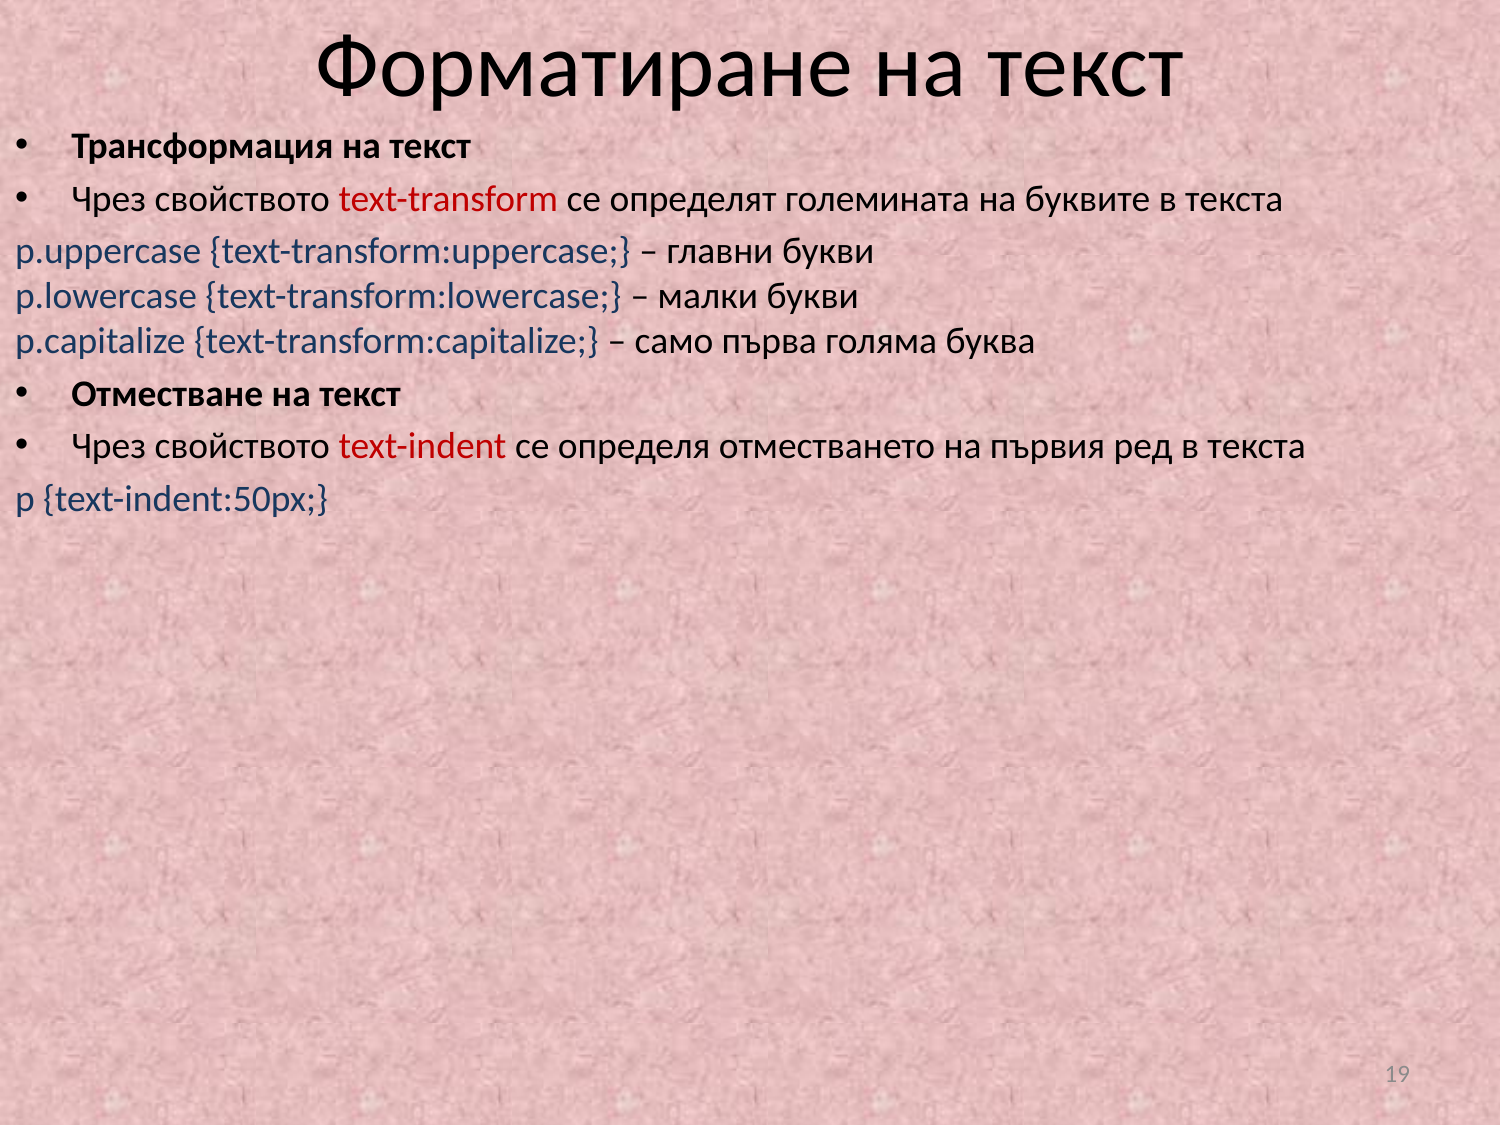

# Форматиране на текст
Трансформация на текст
Чрез свойството text-transform се определят големината на буквите в текста
p.uppercase {text-transform:uppercase;} – главни букви
p.lowercase {text-transform:lowercase;} – малки букви
p.capitalize {text-transform:capitalize;} – само първа голяма буква
Отместване на текст
Чрез свойството text-indent се определя отместването на първия ред в текста
p {text-indent:50px;}
19